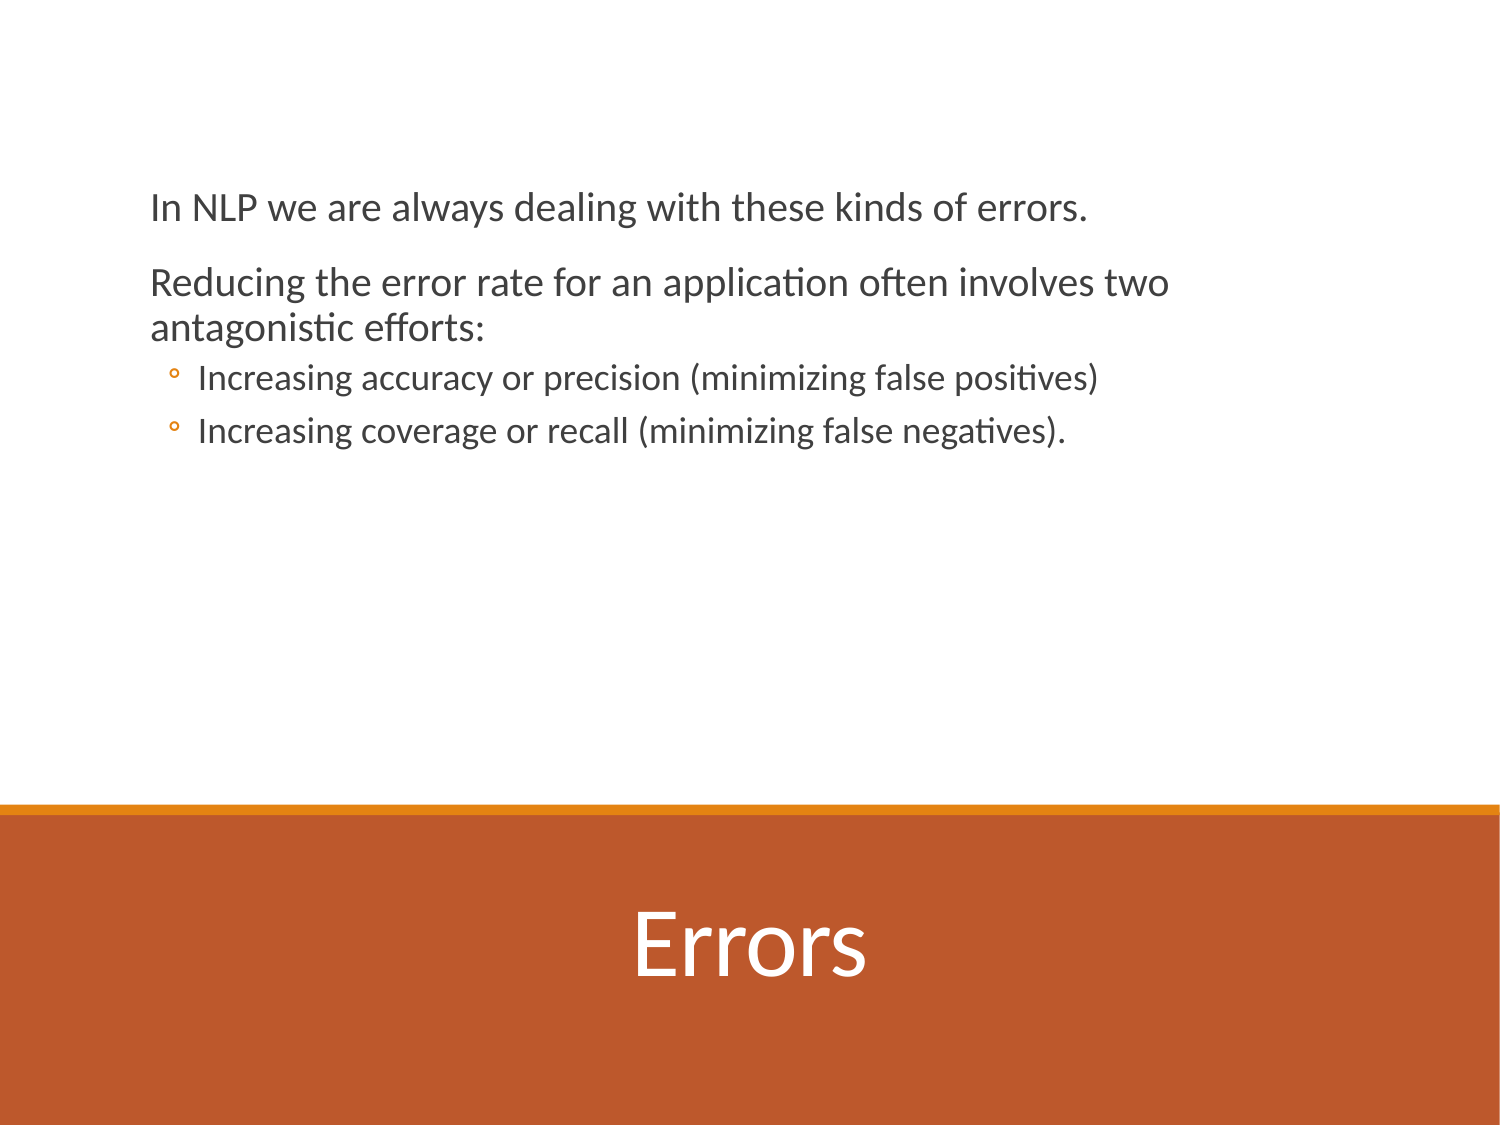

In NLP we are always dealing with these kinds of errors.
Reducing the error rate for an application often involves two antagonistic efforts:
Increasing accuracy or precision (minimizing false positives)
Increasing coverage or recall (minimizing false negatives).

# Errors